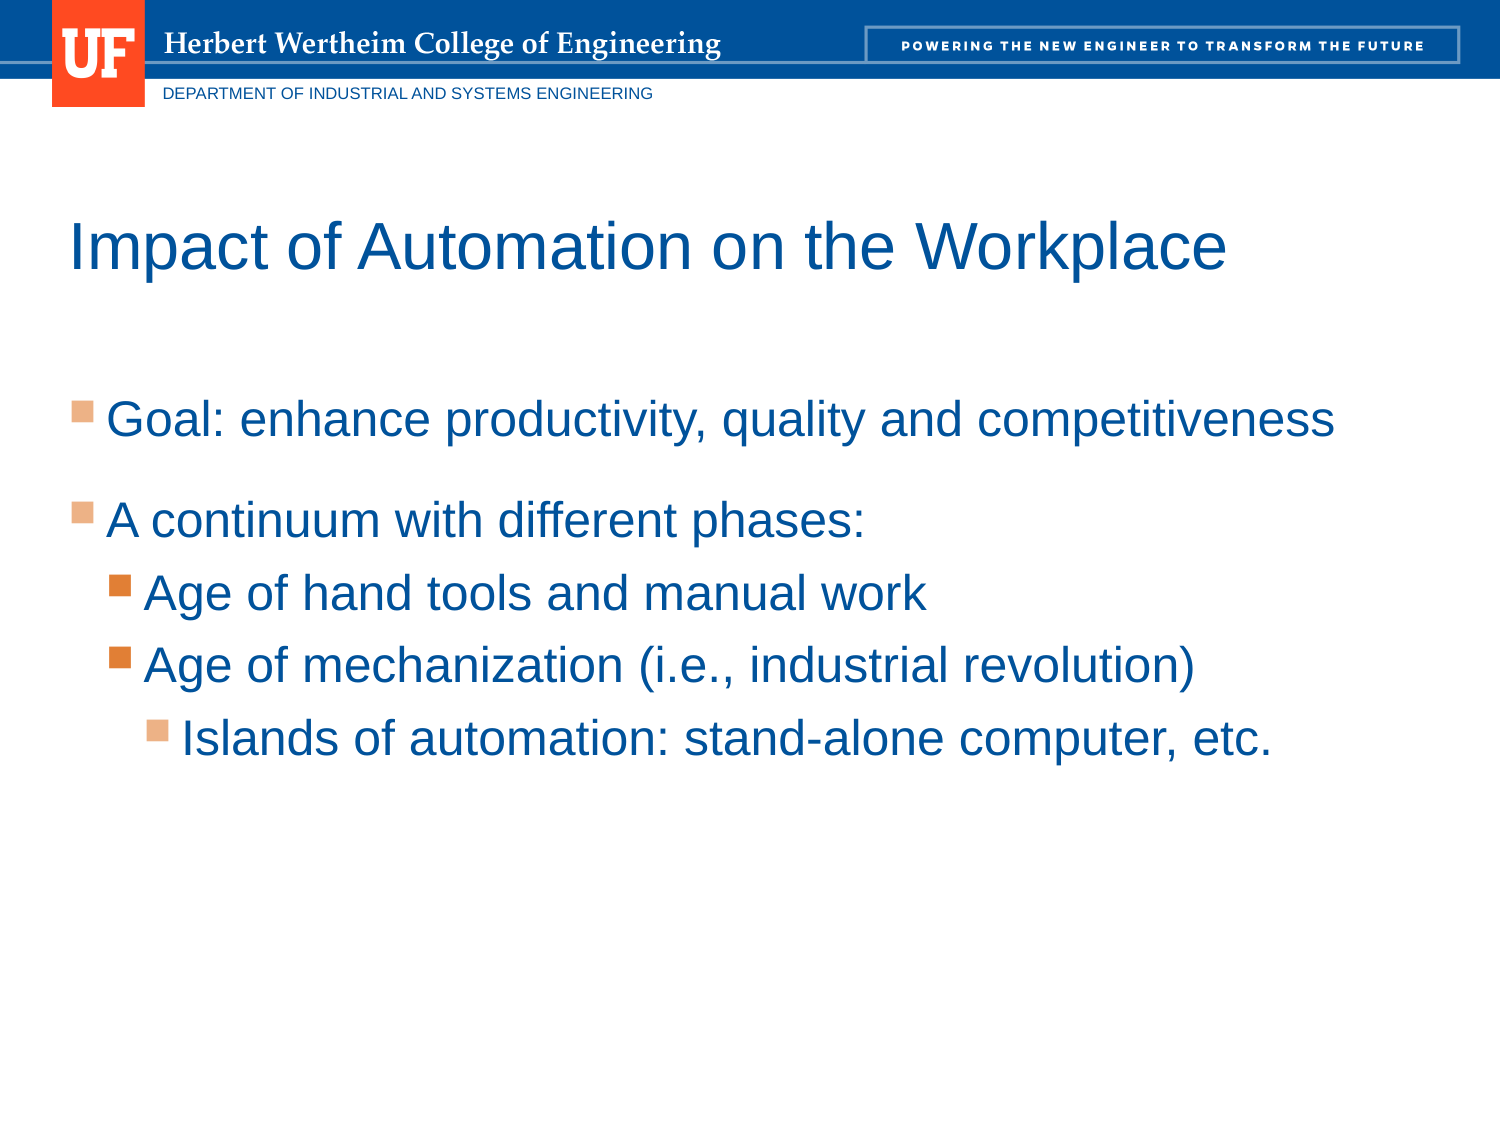

# Impact of Automation on the Workplace
Goal: enhance productivity, quality and competitiveness
A continuum with different phases:
Age of hand tools and manual work
Age of mechanization (i.e., industrial revolution)
Islands of automation: stand-alone computer, etc.